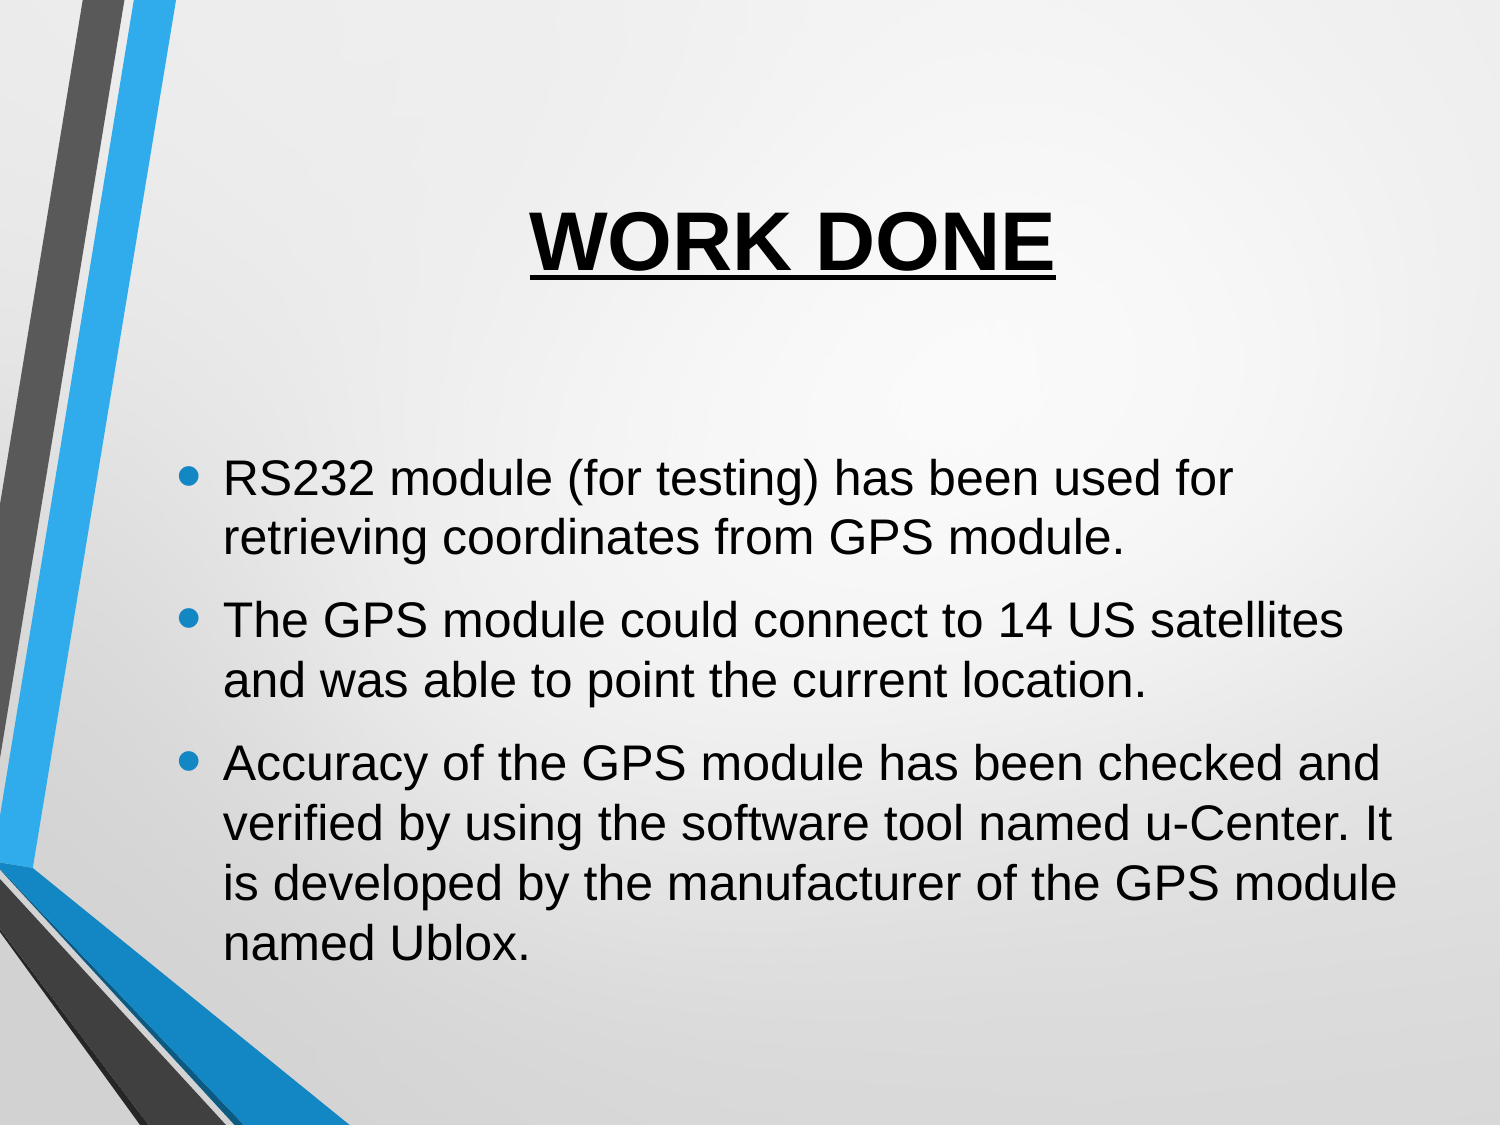

# WORK DONE
RS232 module (for testing) has been used for retrieving coordinates from GPS module.
The GPS module could connect to 14 US satellites and was able to point the current location.
Accuracy of the GPS module has been checked and verified by using the software tool named u-Center. It is developed by the manufacturer of the GPS module named Ublox.